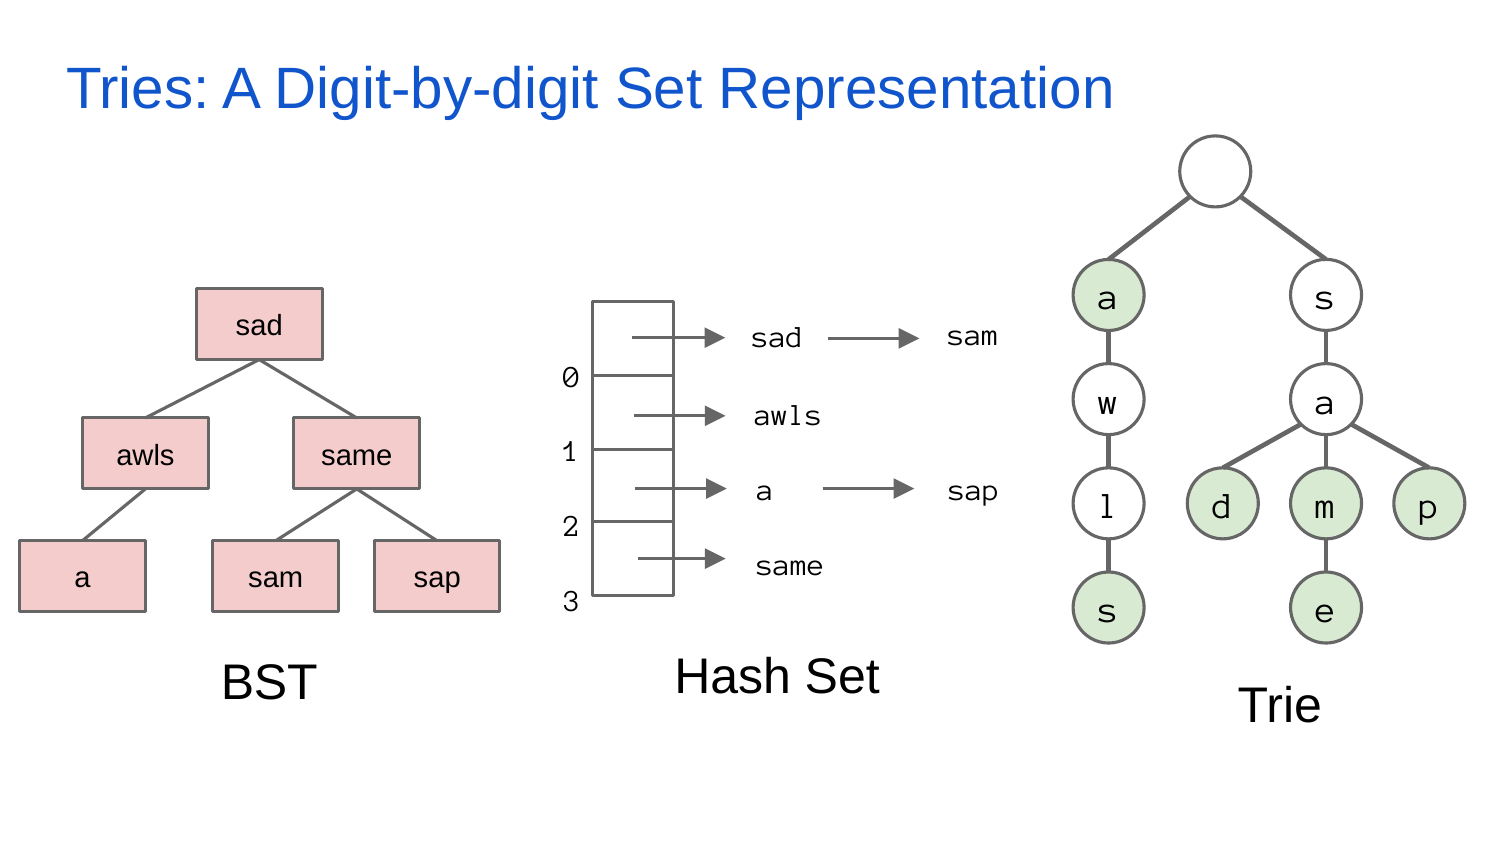

# Tries: A Digit-by-digit Set Representation

s
a
sad
sam

sad
0
1
2
3
a
w

awls
awls
same

a
sap
d
m
p
l

same
a
sam
sap
e
s
Hash Set

BST
Trie